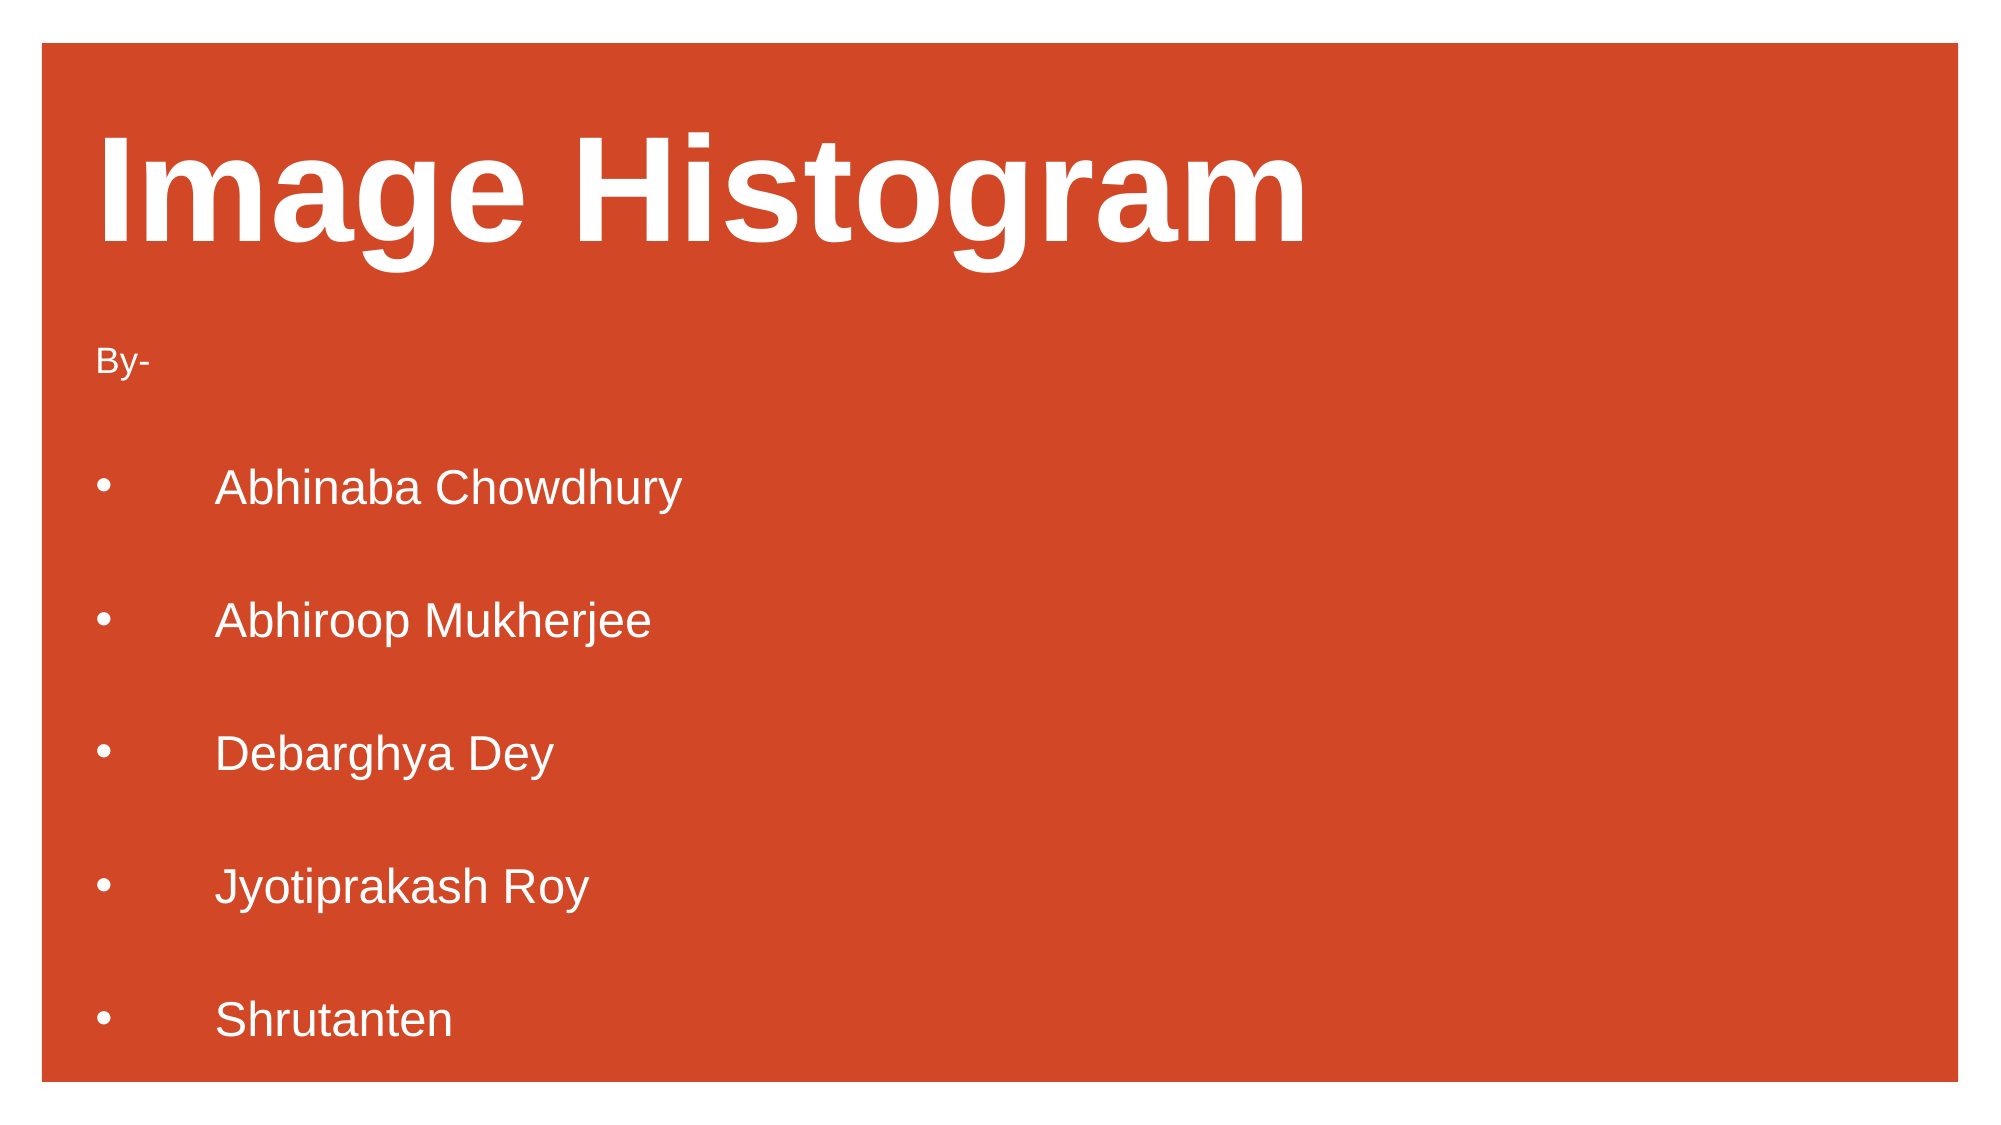

# Image Histogram
By-
Abhinaba Chowdhury
Abhiroop Mukherjee
Debarghya Dey
Jyotiprakash Roy
Shrutanten